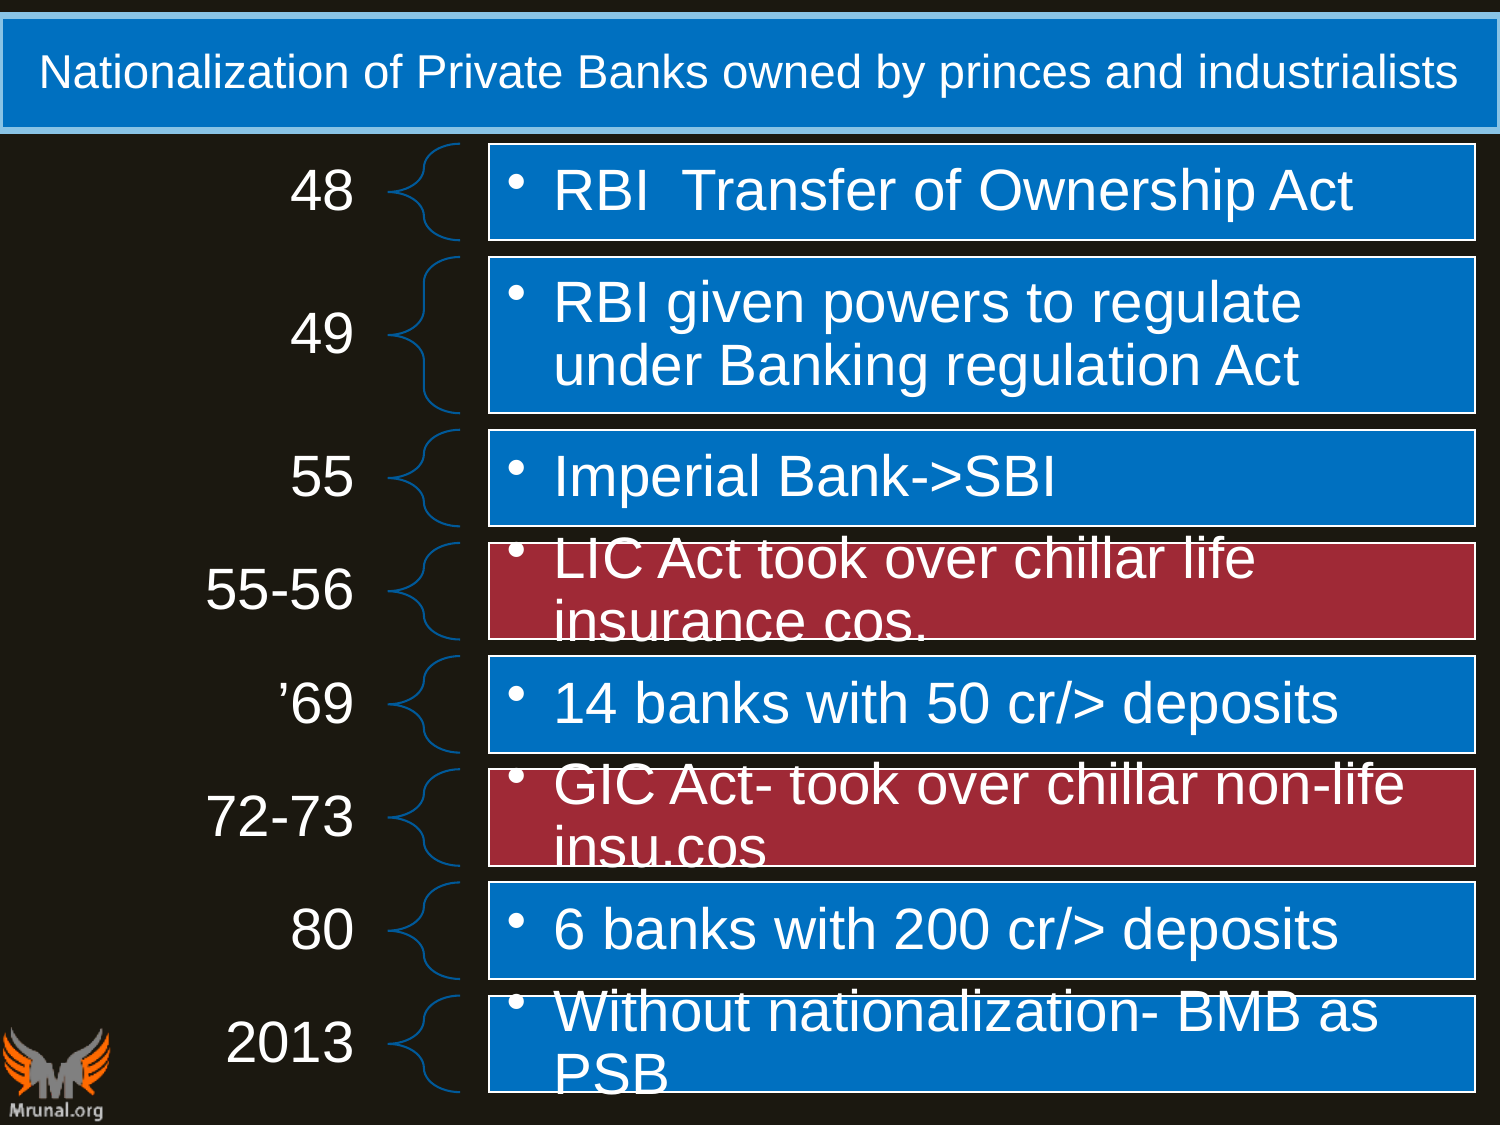

# Nationalization of Private Banks owned by princes and industrialists
48
RBI  Transfer of Ownership Act
49
RBI given powers to regulate under Banking regulation Act
55
Imperial Bank->SBI
55-56
LIC Act took over chillar life insurance cos.
’69
14 banks with 50 cr/> deposits
72-73
GIC Act- took over chillar non-life insu.cos
80
6 banks with 200 cr/> deposits
2013
Without nationalization- BMB as PSB